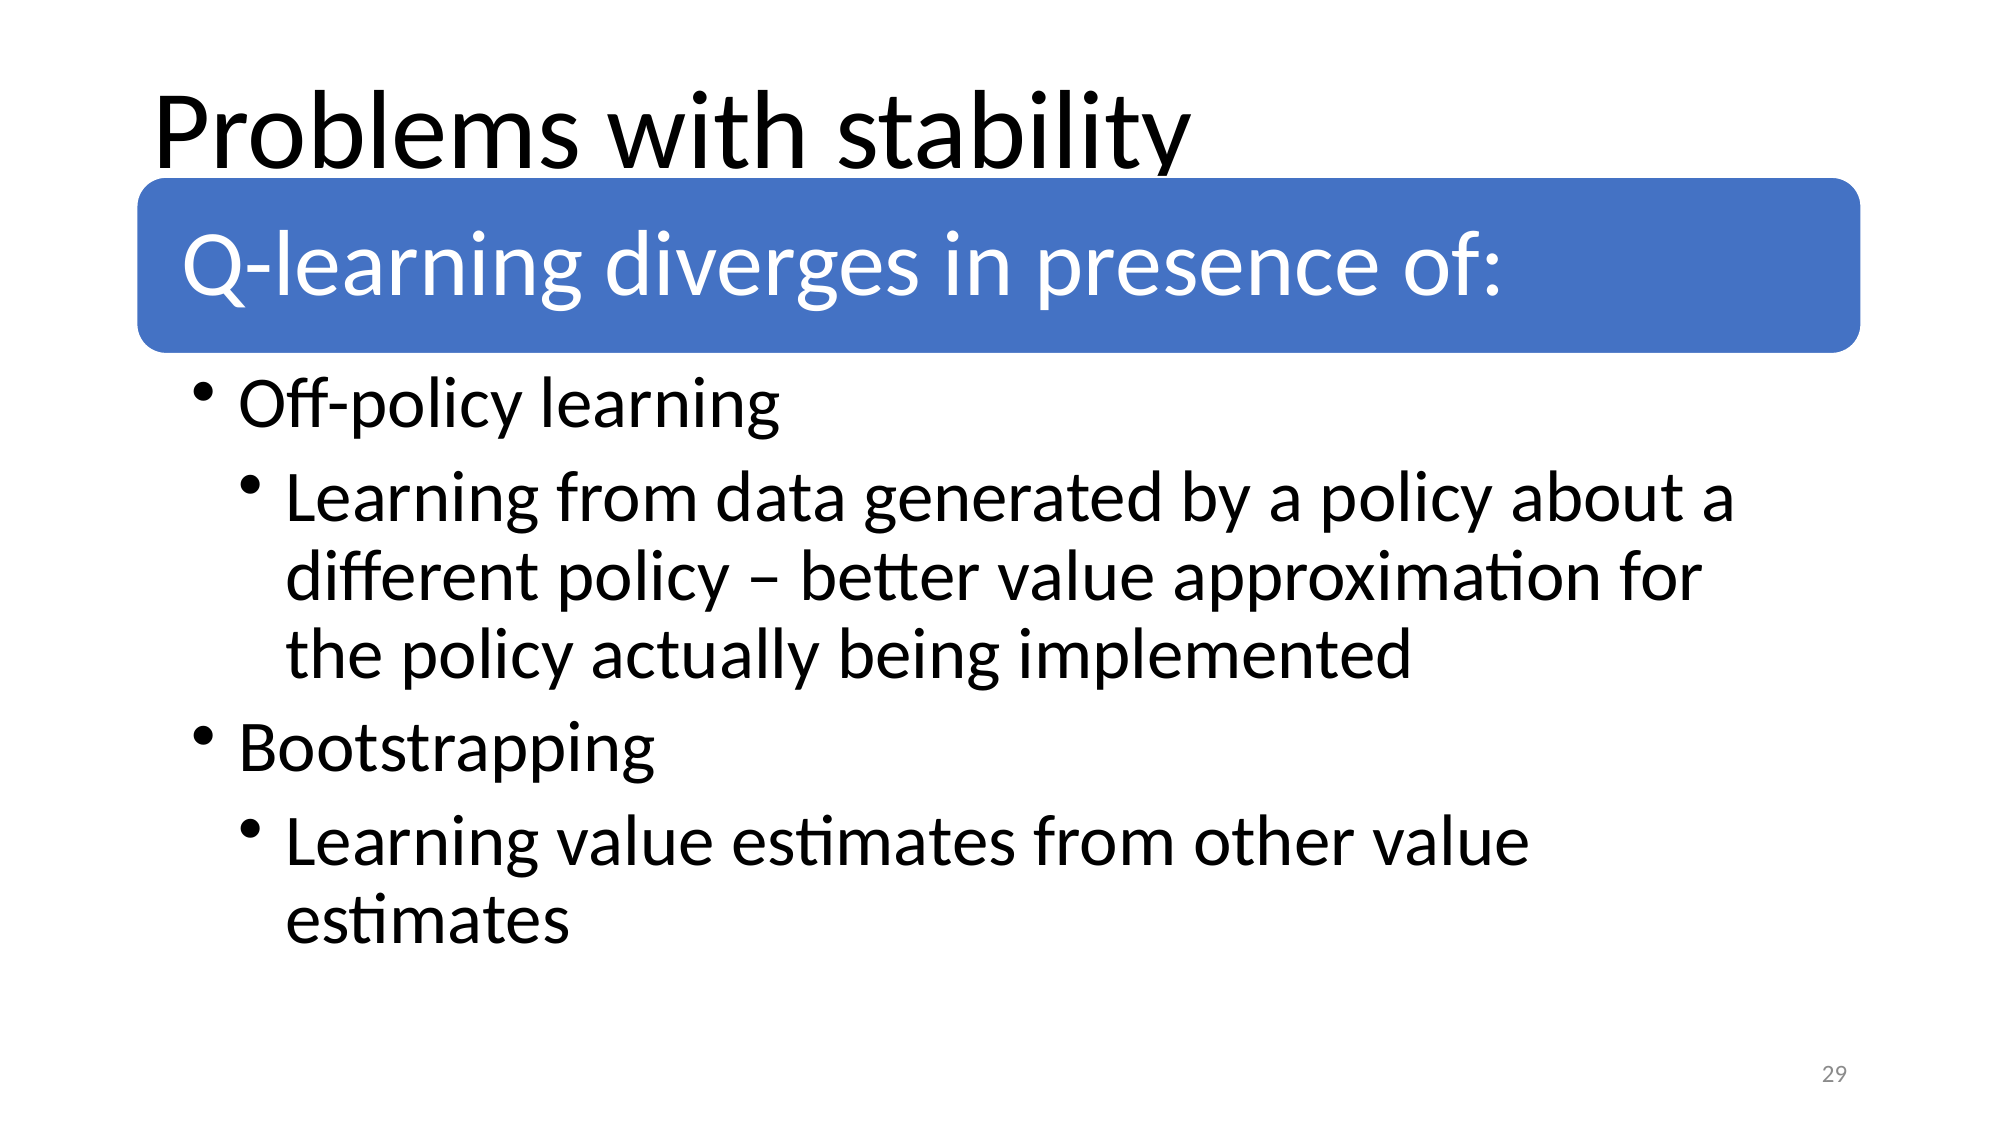

# Problems with stability
Q-learning diverges in presence of:
Off-policy learning
Learning from data generated by a policy about a different policy – better value approximation for the policy actually being implemented
Bootstrapping
Learning value estimates from other value estimates
29